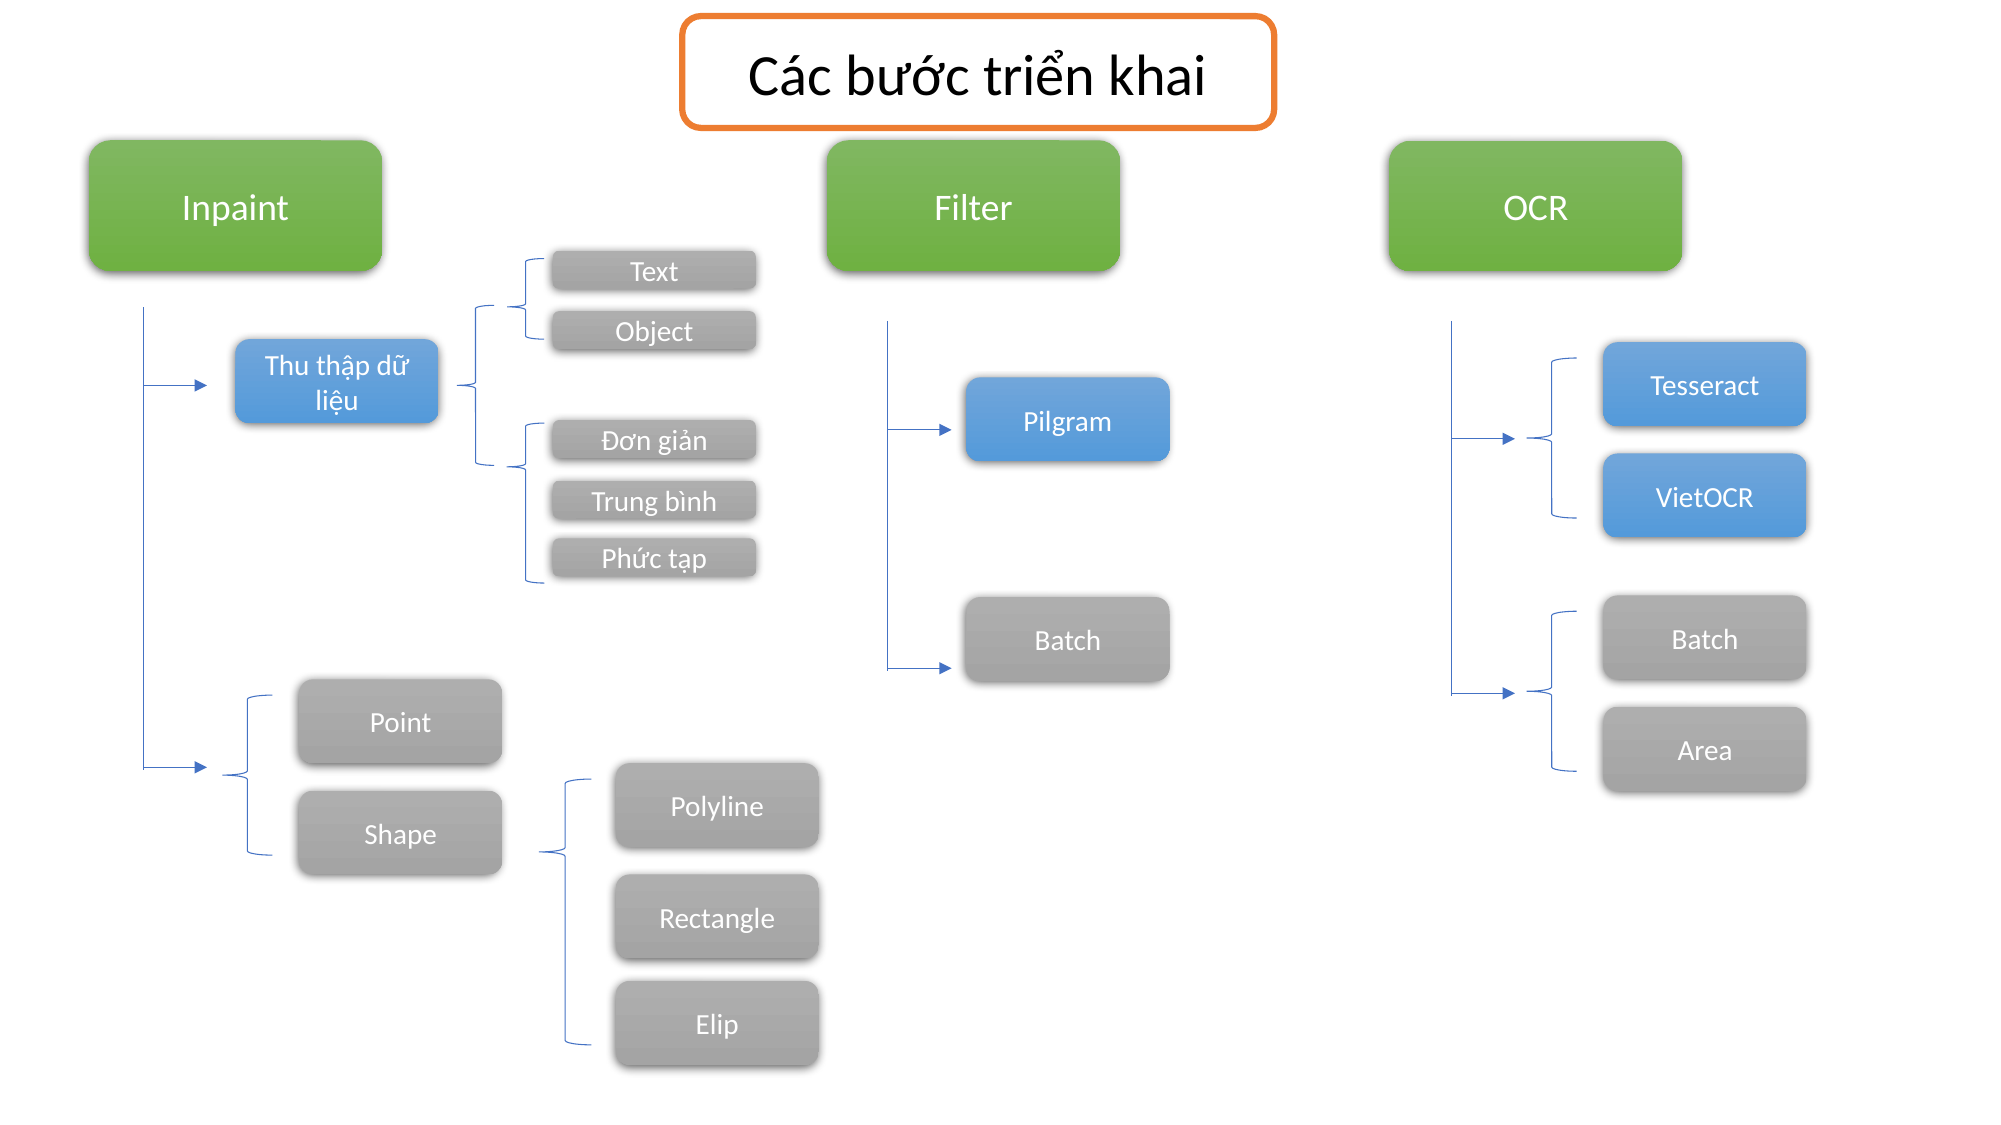

Các bước triển khai
Inpaint
Filter
OCR
Text

Object
Thu thập dữ liệu
Tesseract

Pilgram
Đơn giản

VietOCR
Trung bình
Phức tạp
Batch
Batch

Point

Area
Polyline

Shape
Rectangle
Elip